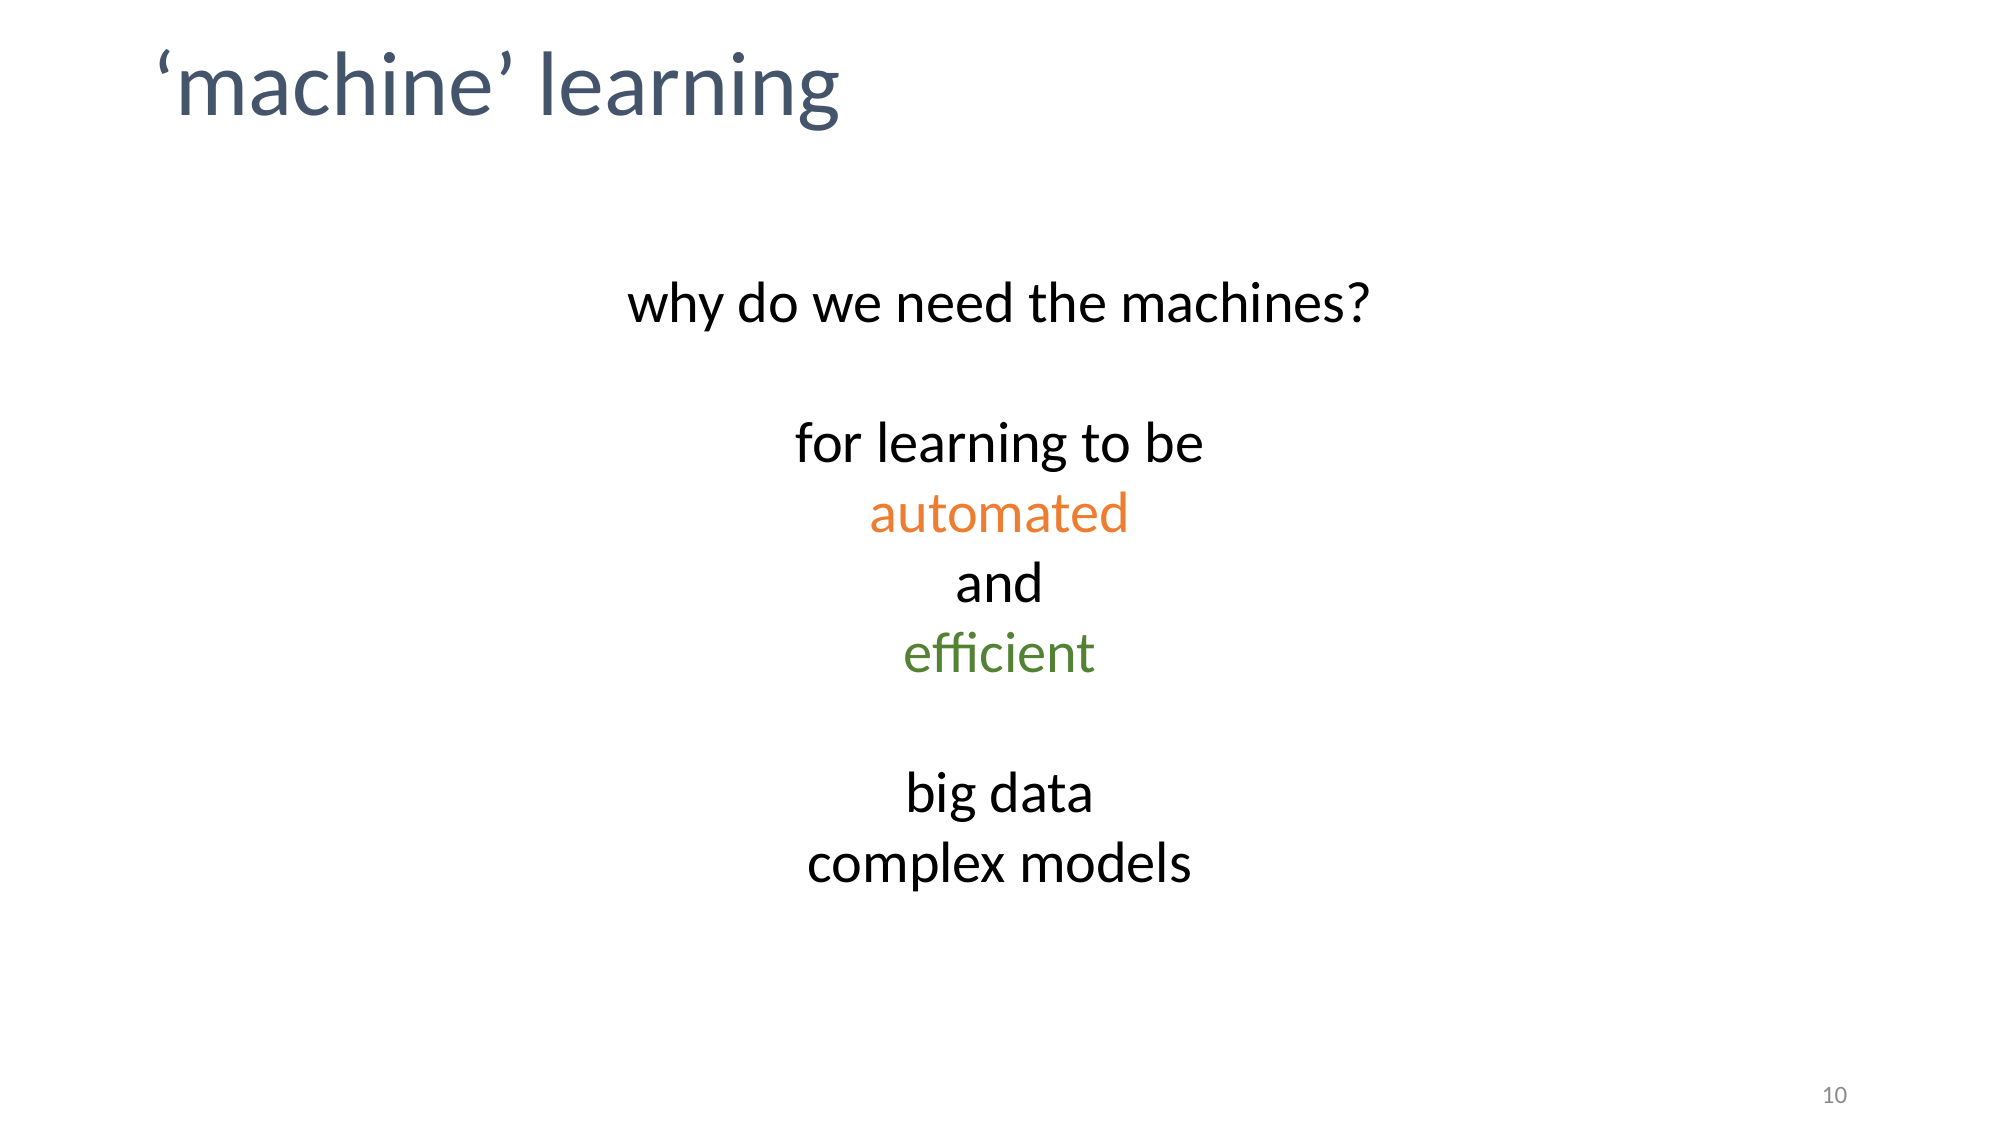

# ‘machine’ learning
why do we need the machines?

for learning to be
automated
and
efficient

big data
complex models

10